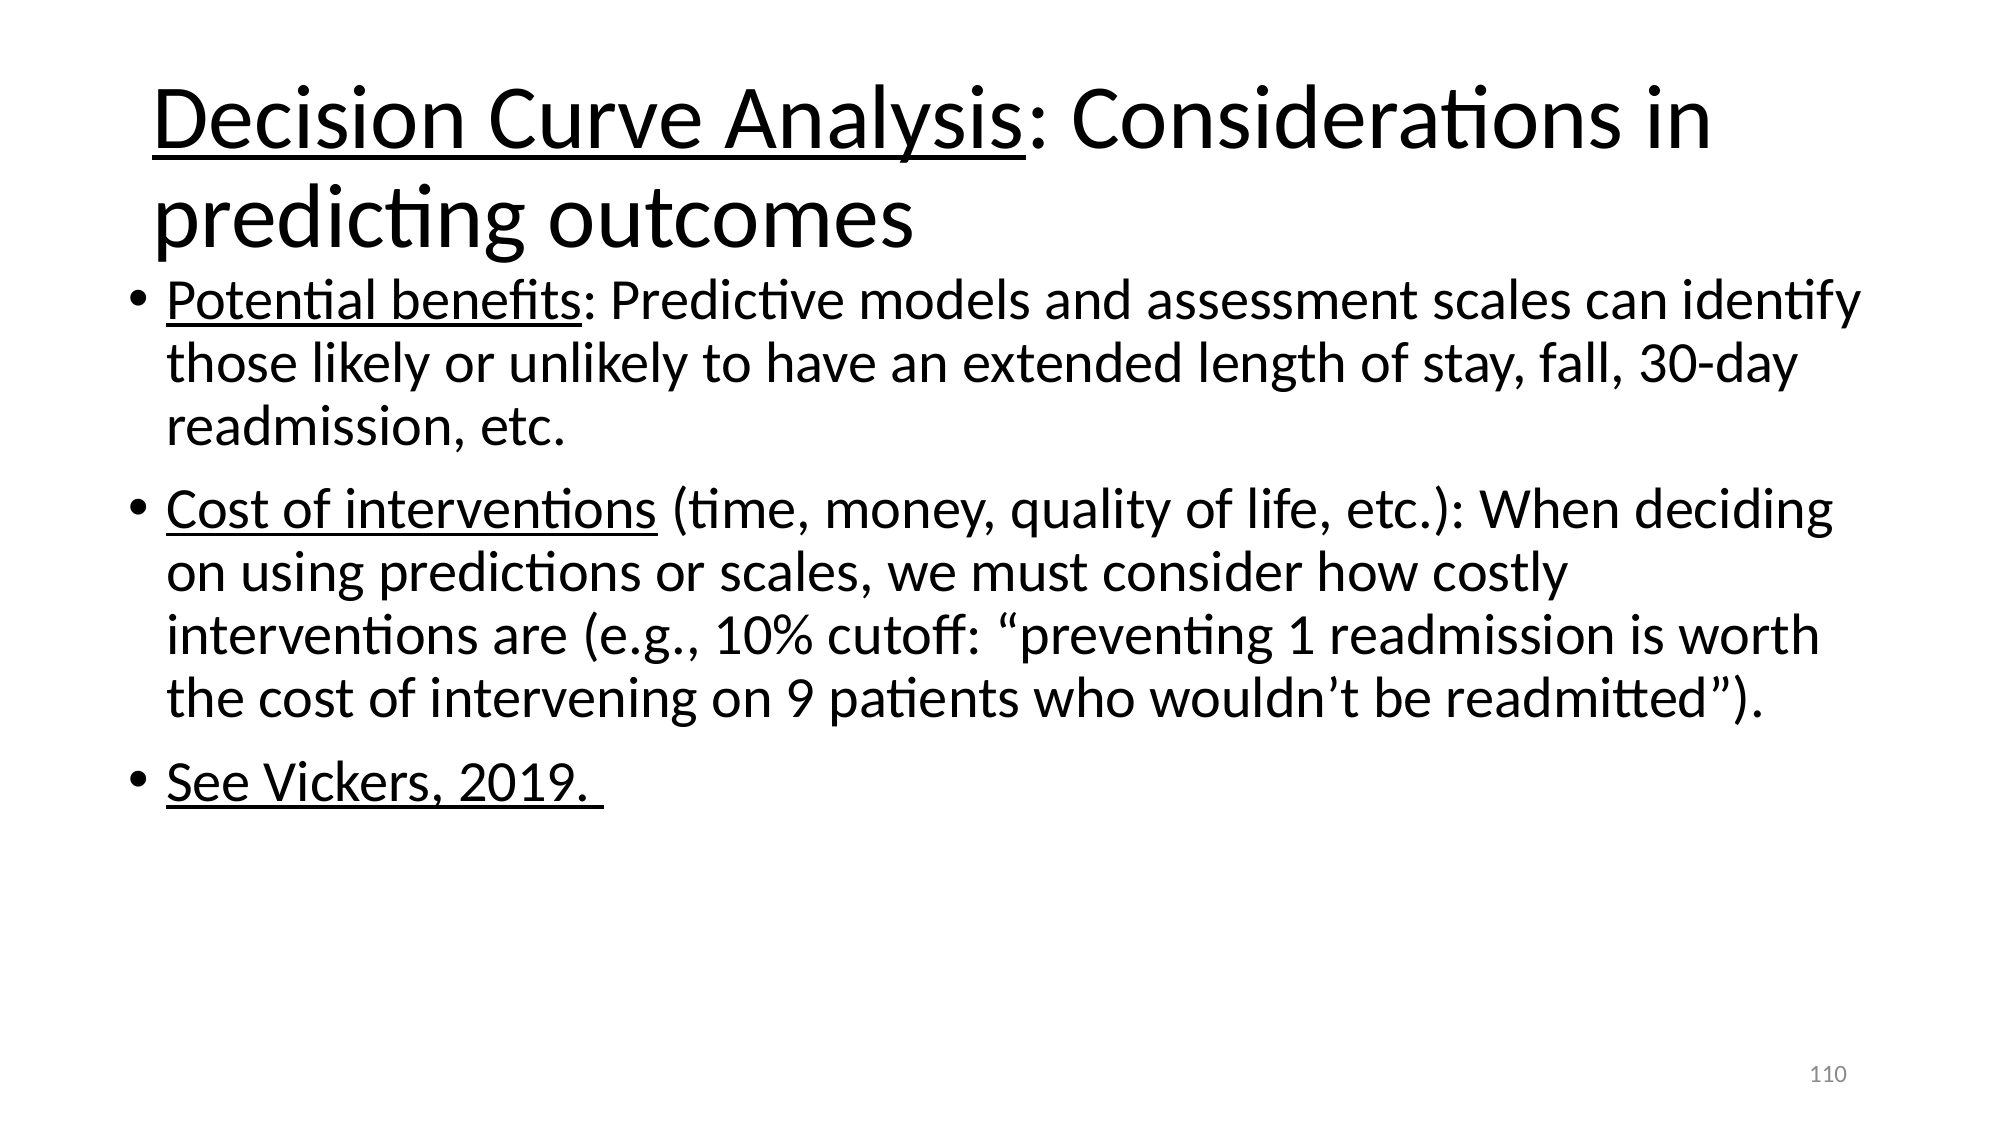

# Decision Curve Analysis: Considerations in predicting outcomes
Potential benefits: Predictive models and assessment scales can identify those likely or unlikely to have an extended length of stay, fall, 30-day readmission, etc.
Cost of interventions (time, money, quality of life, etc.): When deciding on using predictions or scales, we must consider how costly interventions are (e.g., 10% cutoff: “preventing 1 readmission is worth the cost of intervening on 9 patients who wouldn’t be readmitted”).
See Vickers, 2019.
110